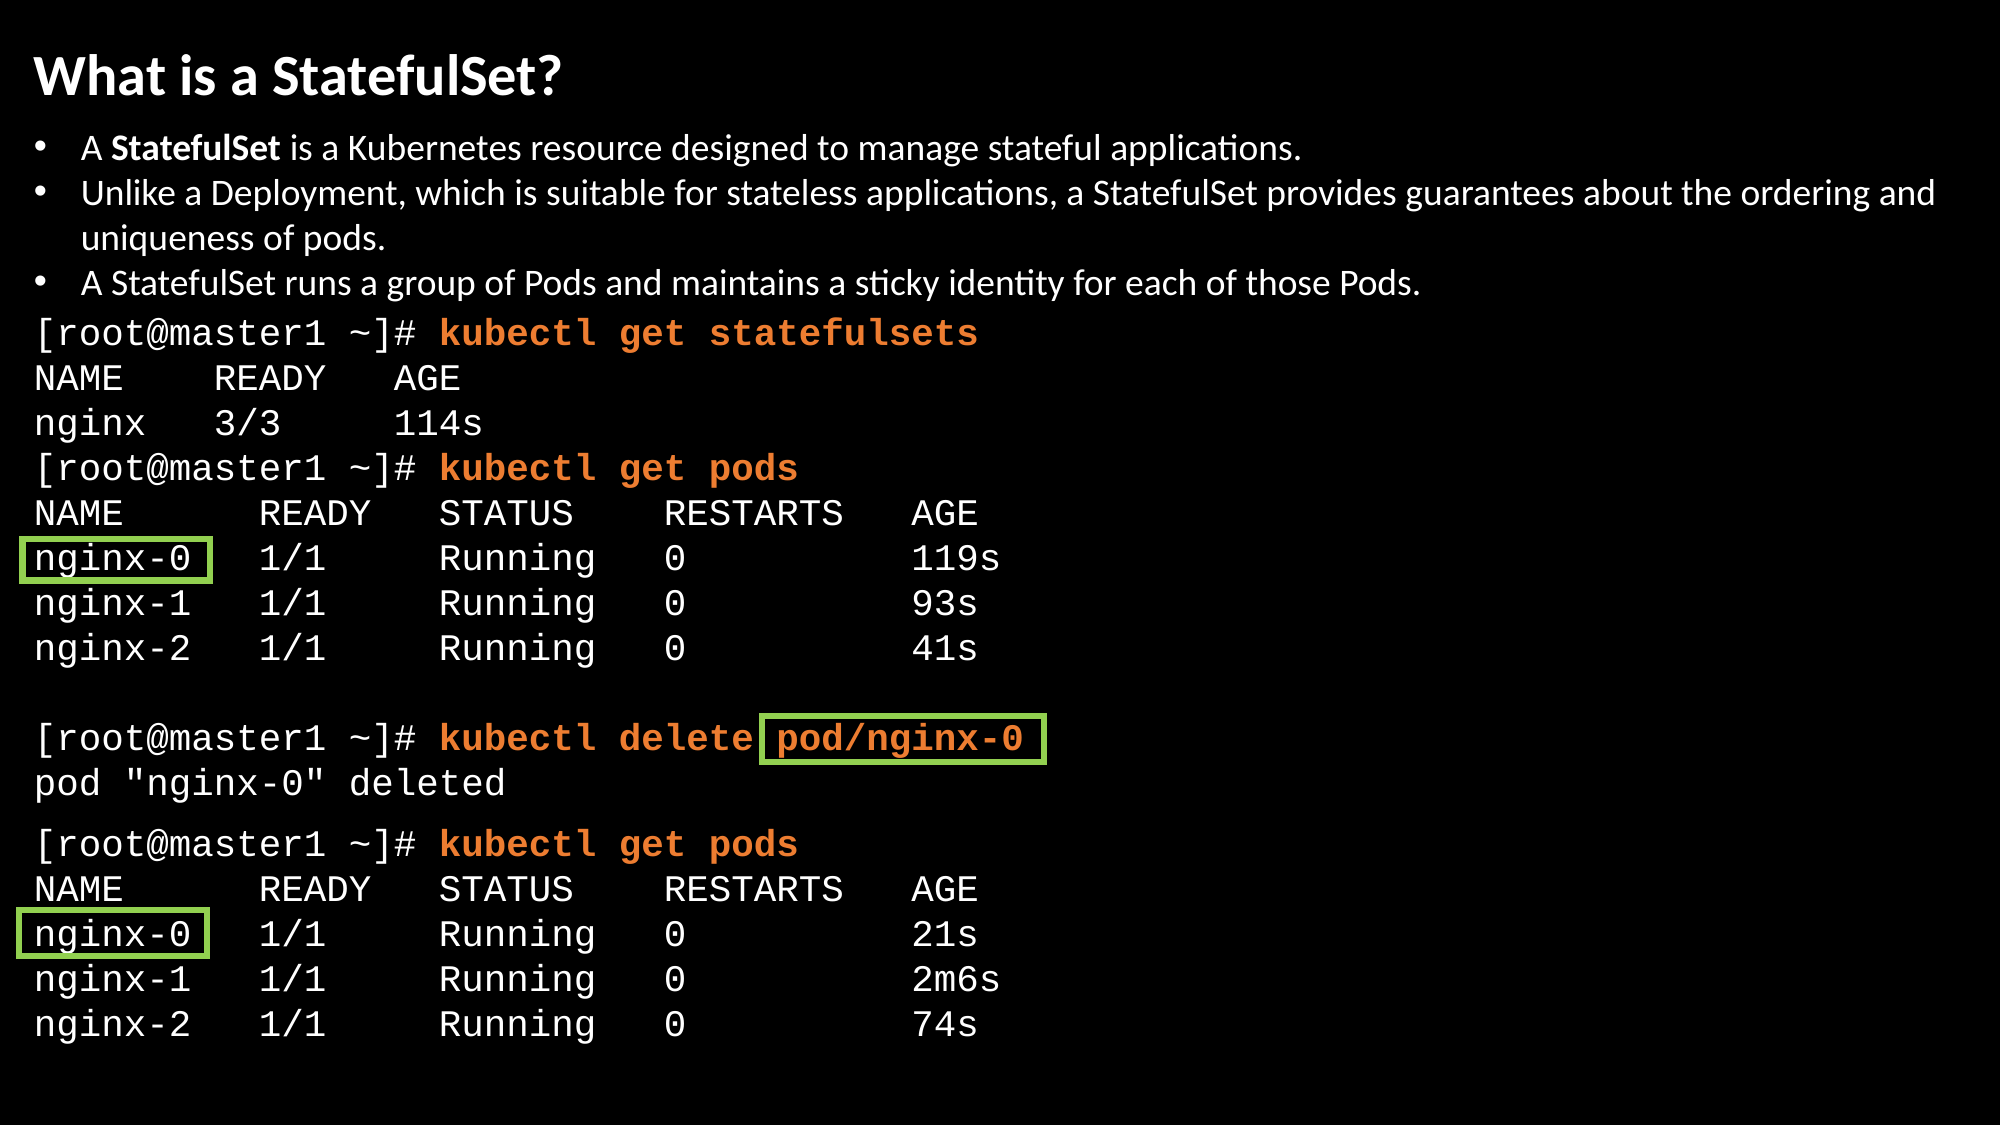

What is a StatefulSet?
A StatefulSet is a Kubernetes resource designed to manage stateful applications.
Unlike a Deployment, which is suitable for stateless applications, a StatefulSet provides guarantees about the ordering and uniqueness of pods.
A StatefulSet runs a group of Pods and maintains a sticky identity for each of those Pods.
[root@master1 ~]# kubectl get statefulsets
NAME    READY   AGE
nginx   3/3     114s
[root@master1 ~]# kubectl get pods
NAME      READY   STATUS    RESTARTS   AGE
nginx-0   1/1     Running   0          119s
nginx-1   1/1     Running   0          93s
nginx-2   1/1     Running   0          41s

[root@master1 ~]# kubectl delete pod/nginx-0
pod "nginx-0" deleted

[root@master1 ~]# kubectl get pods
NAME      READY   STATUS    RESTARTS   AGE
nginx-0   1/1     Running   0          21s
nginx-1   1/1     Running   0          2m6s
nginx-2   1/1     Running   0          74s